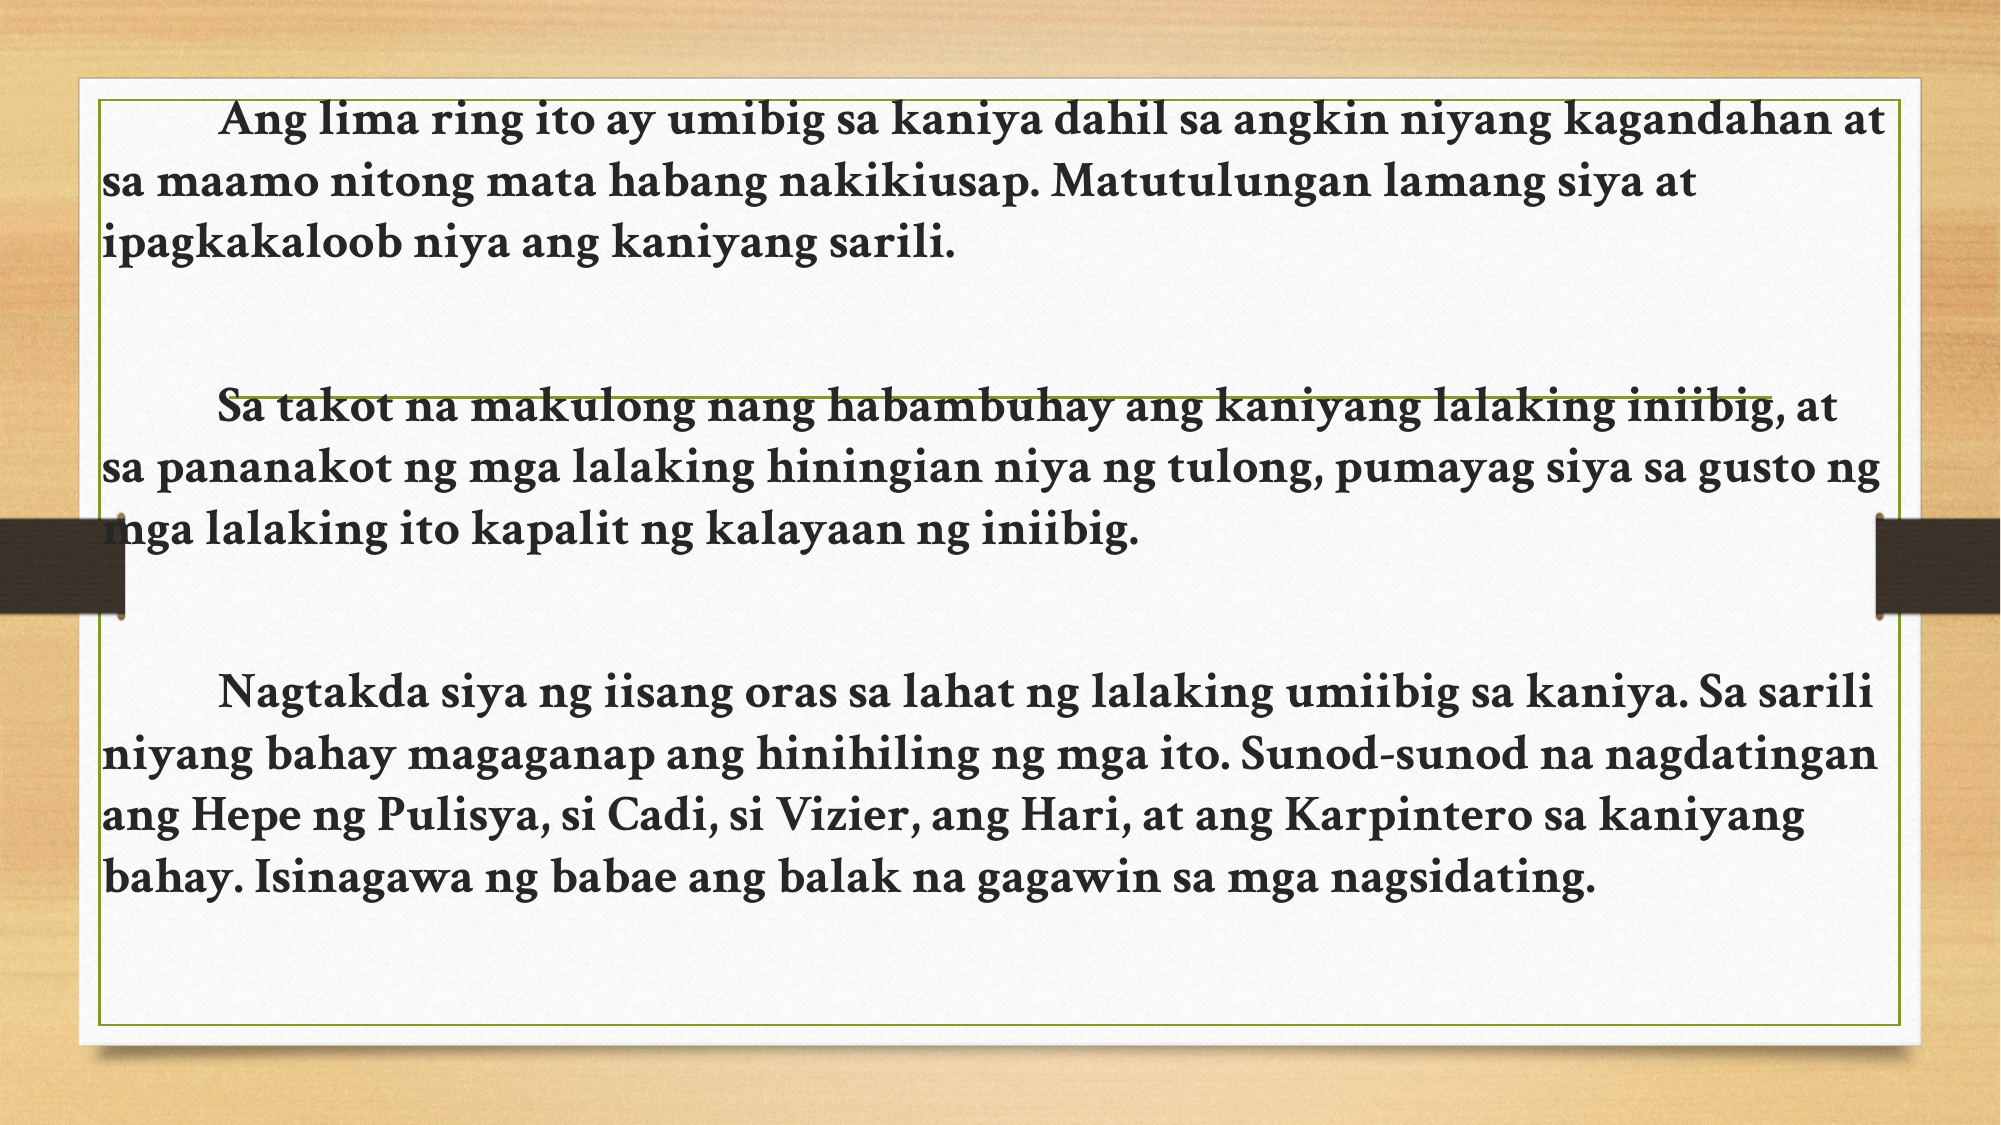

Ang lima ring ito ay umibig sa kaniya dahil sa angkin niyang kagandahan at sa maamo nitong mata habang nakikiusap. Matutulungan lamang siya at ipagkakaloob niya ang kaniyang sarili.

           Sa takot na makulong nang habambuhay ang kaniyang lalaking iniibig, at sa pananakot ng mga lalaking hiningian niya ng tulong, pumayag siya sa gusto ng mga lalaking ito kapalit ng kalayaan ng iniibig.

           Nagtakda siya ng iisang oras sa lahat ng lalaking umiibig sa kaniya. Sa sarili niyang bahay magaganap ang hinihiling ng mga ito. Sunod-sunod na nagdatingan ang Hepe ng Pulisya, si Cadi, si Vizier, ang Hari, at ang Karpintero sa kaniyang bahay. Isinagawa ng babae ang balak na gagawin sa mga nagsidating.

#